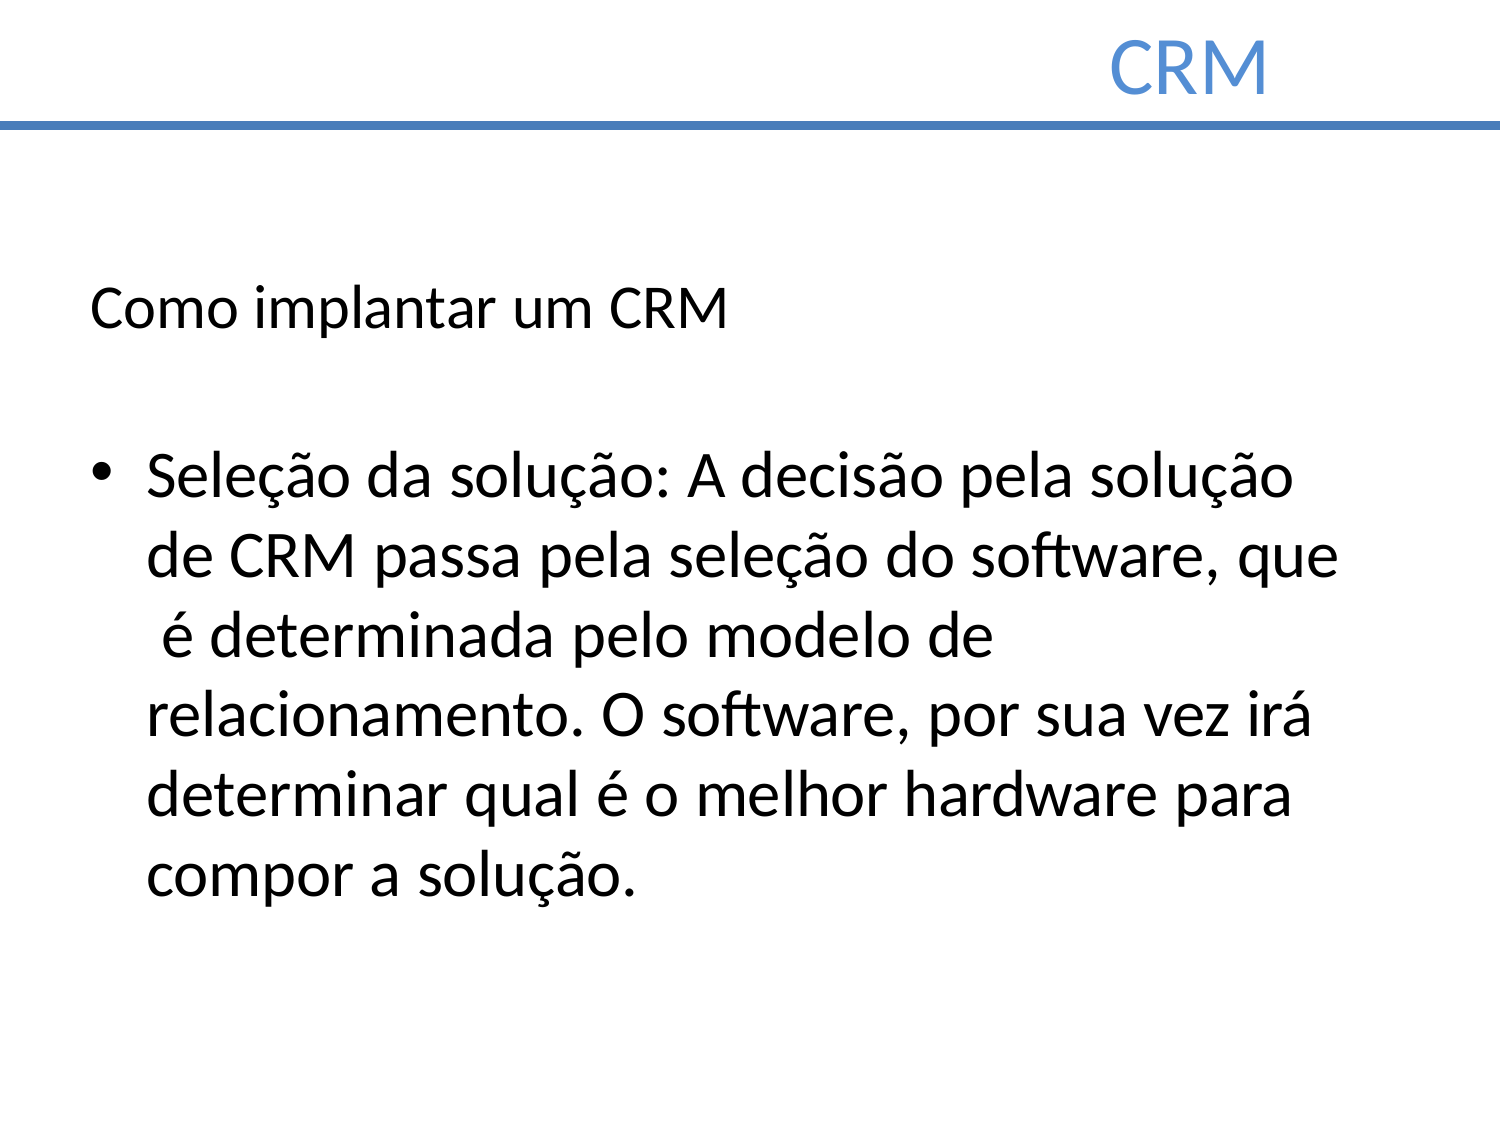

# CRM

Como implantar um CRM

Seleção da solução: A decisão pela solução  de CRM passa pela seleção do software, que  é determinada pelo modelo de  relacionamento. O software, por sua vez irá  determinar qual é o melhor hardware para  compor a solução.